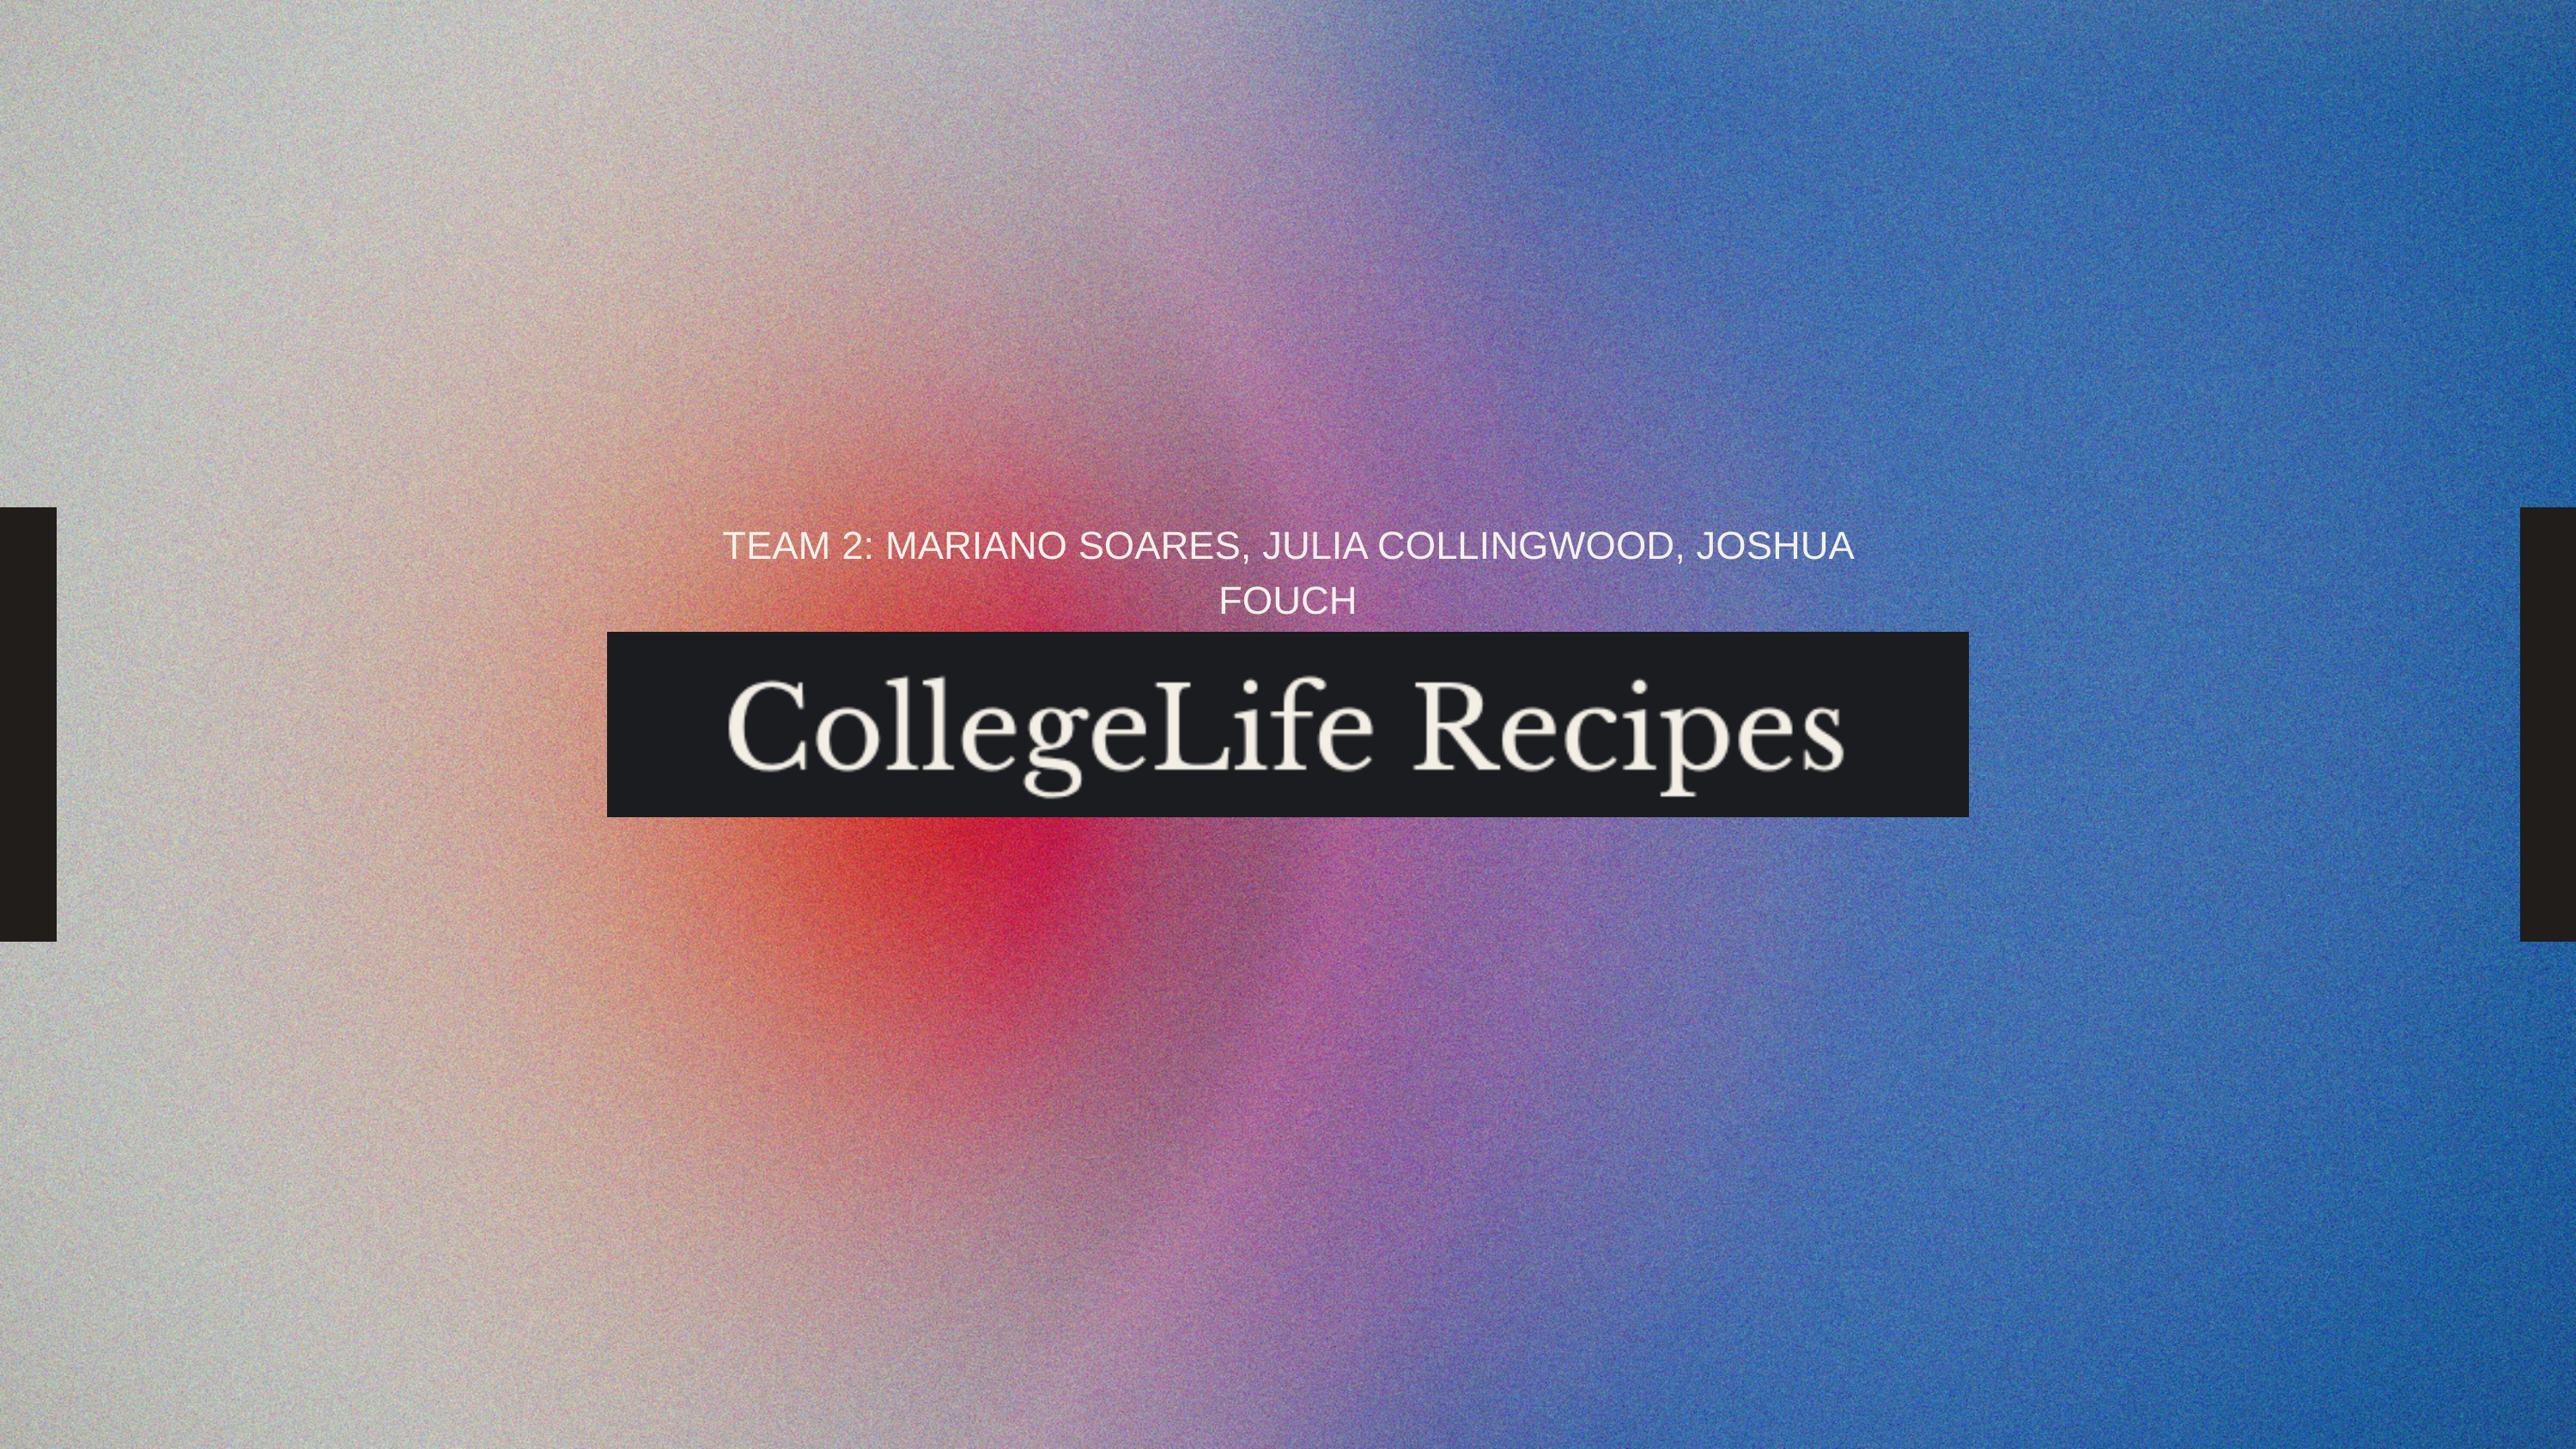

TEAM 2: MARIANO SOARES, JULIA COLLINGWOOD, JOSHUA FOUCH